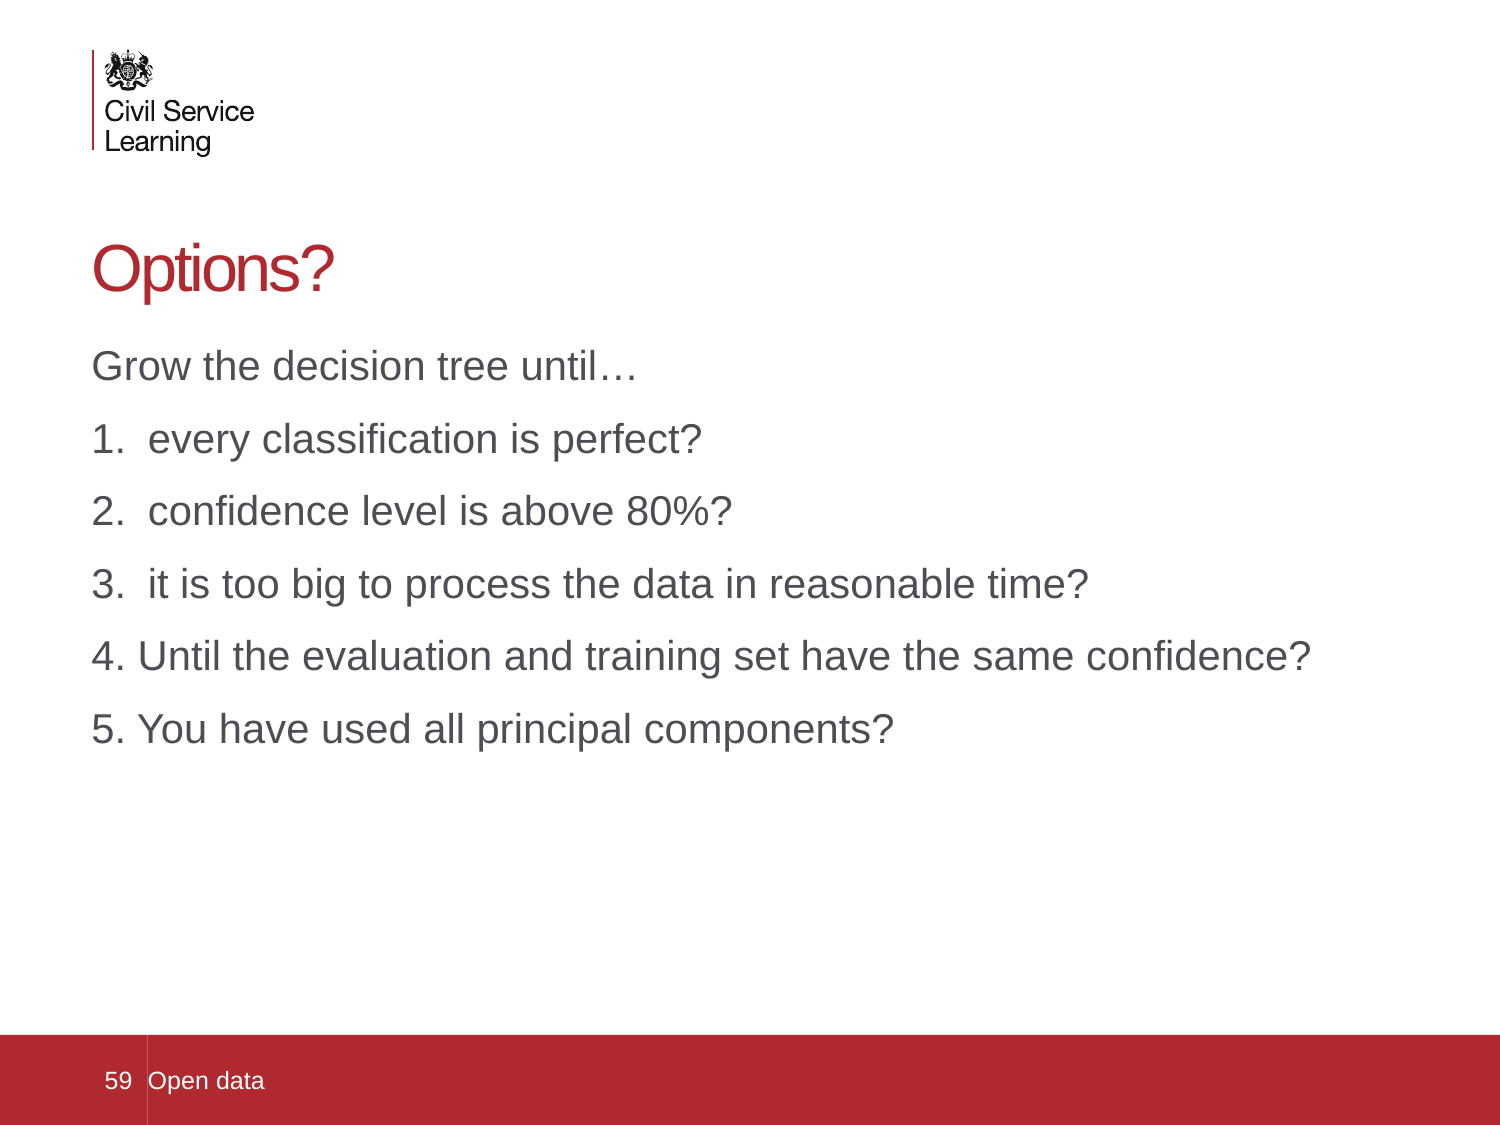

# Options?
Grow the decision tree until…
every classification is perfect?
confidence level is above 80%?
it is too big to process the data in reasonable time?
4. Until the evaluation and training set have the same confidence?
5. You have used all principal components?
59
Open data